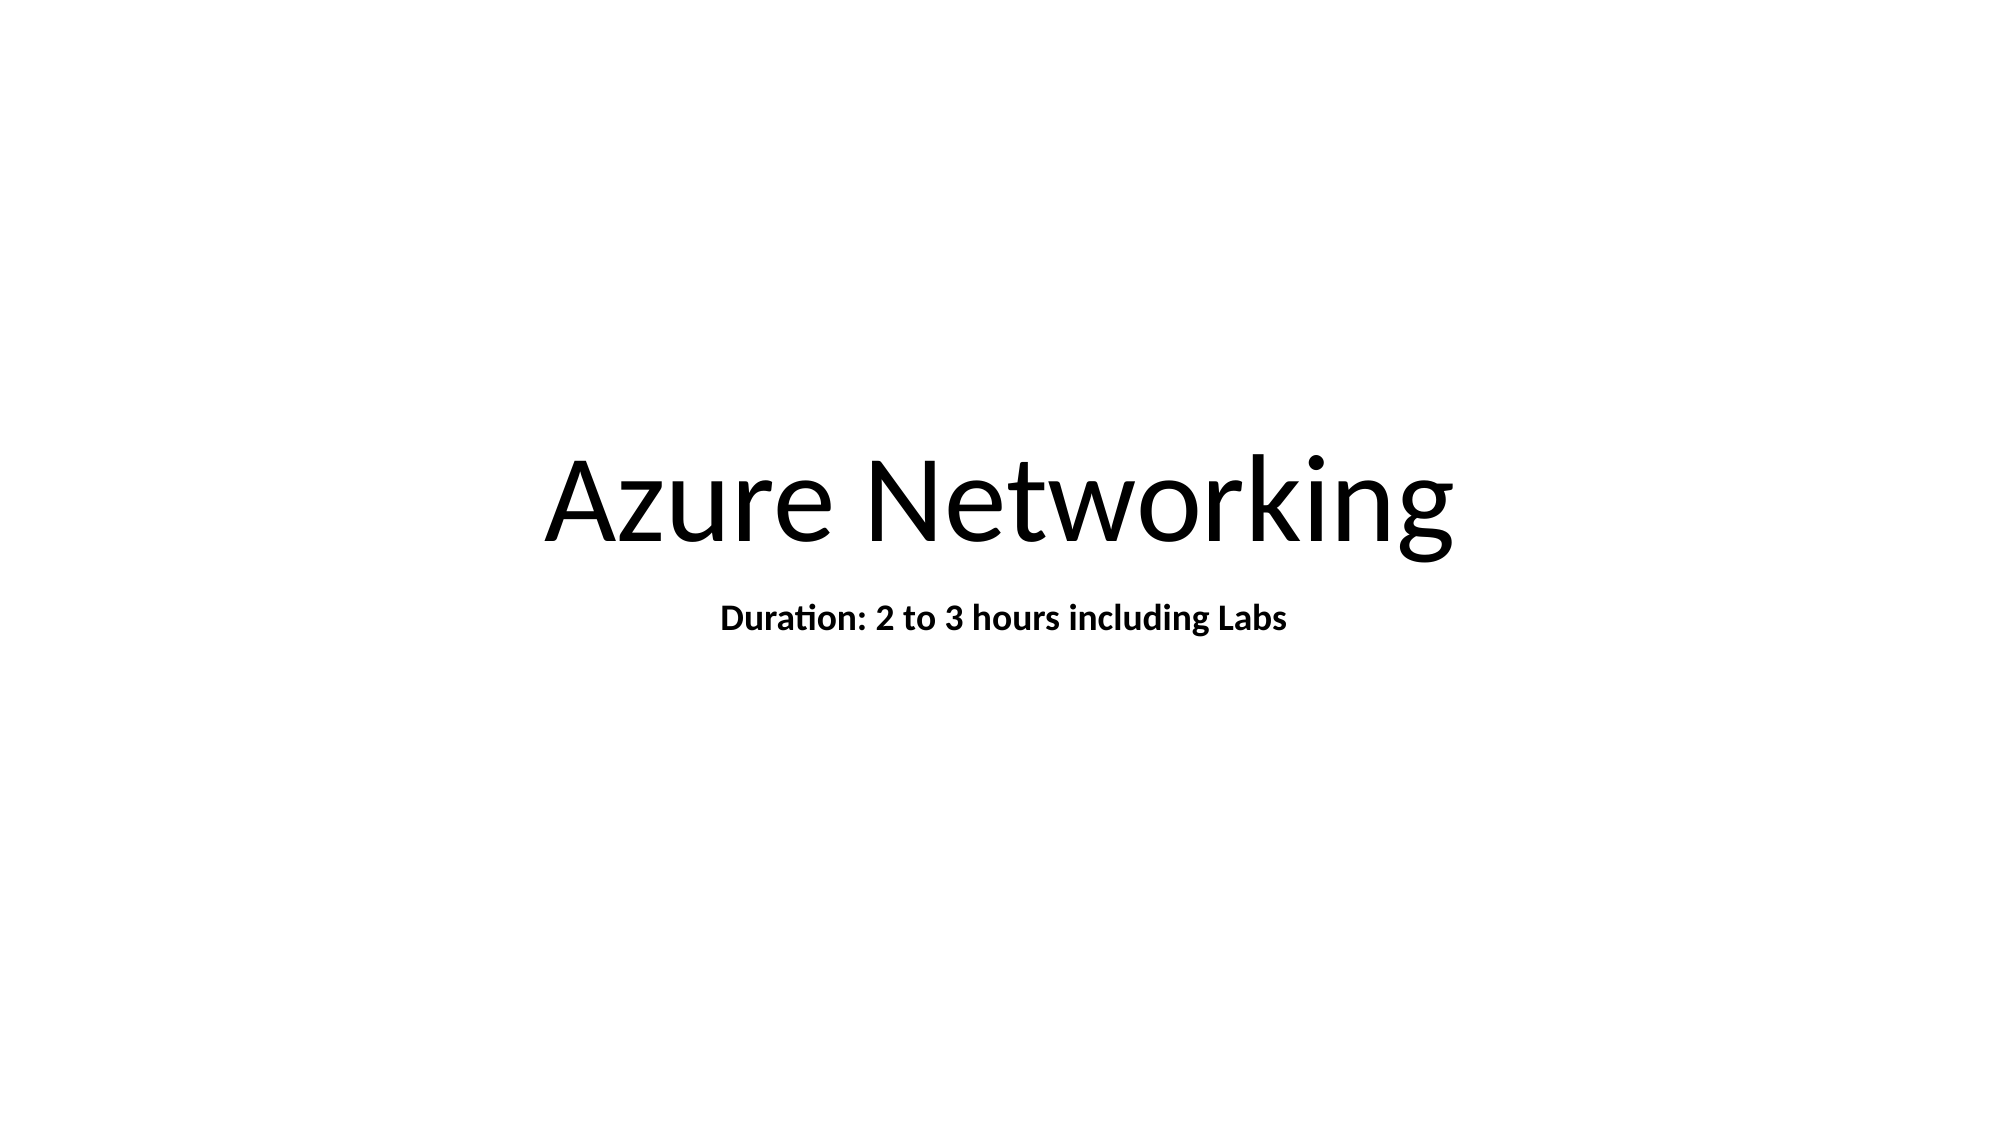

# Azure Networking
Duration: 2 to 3 hours including Labs